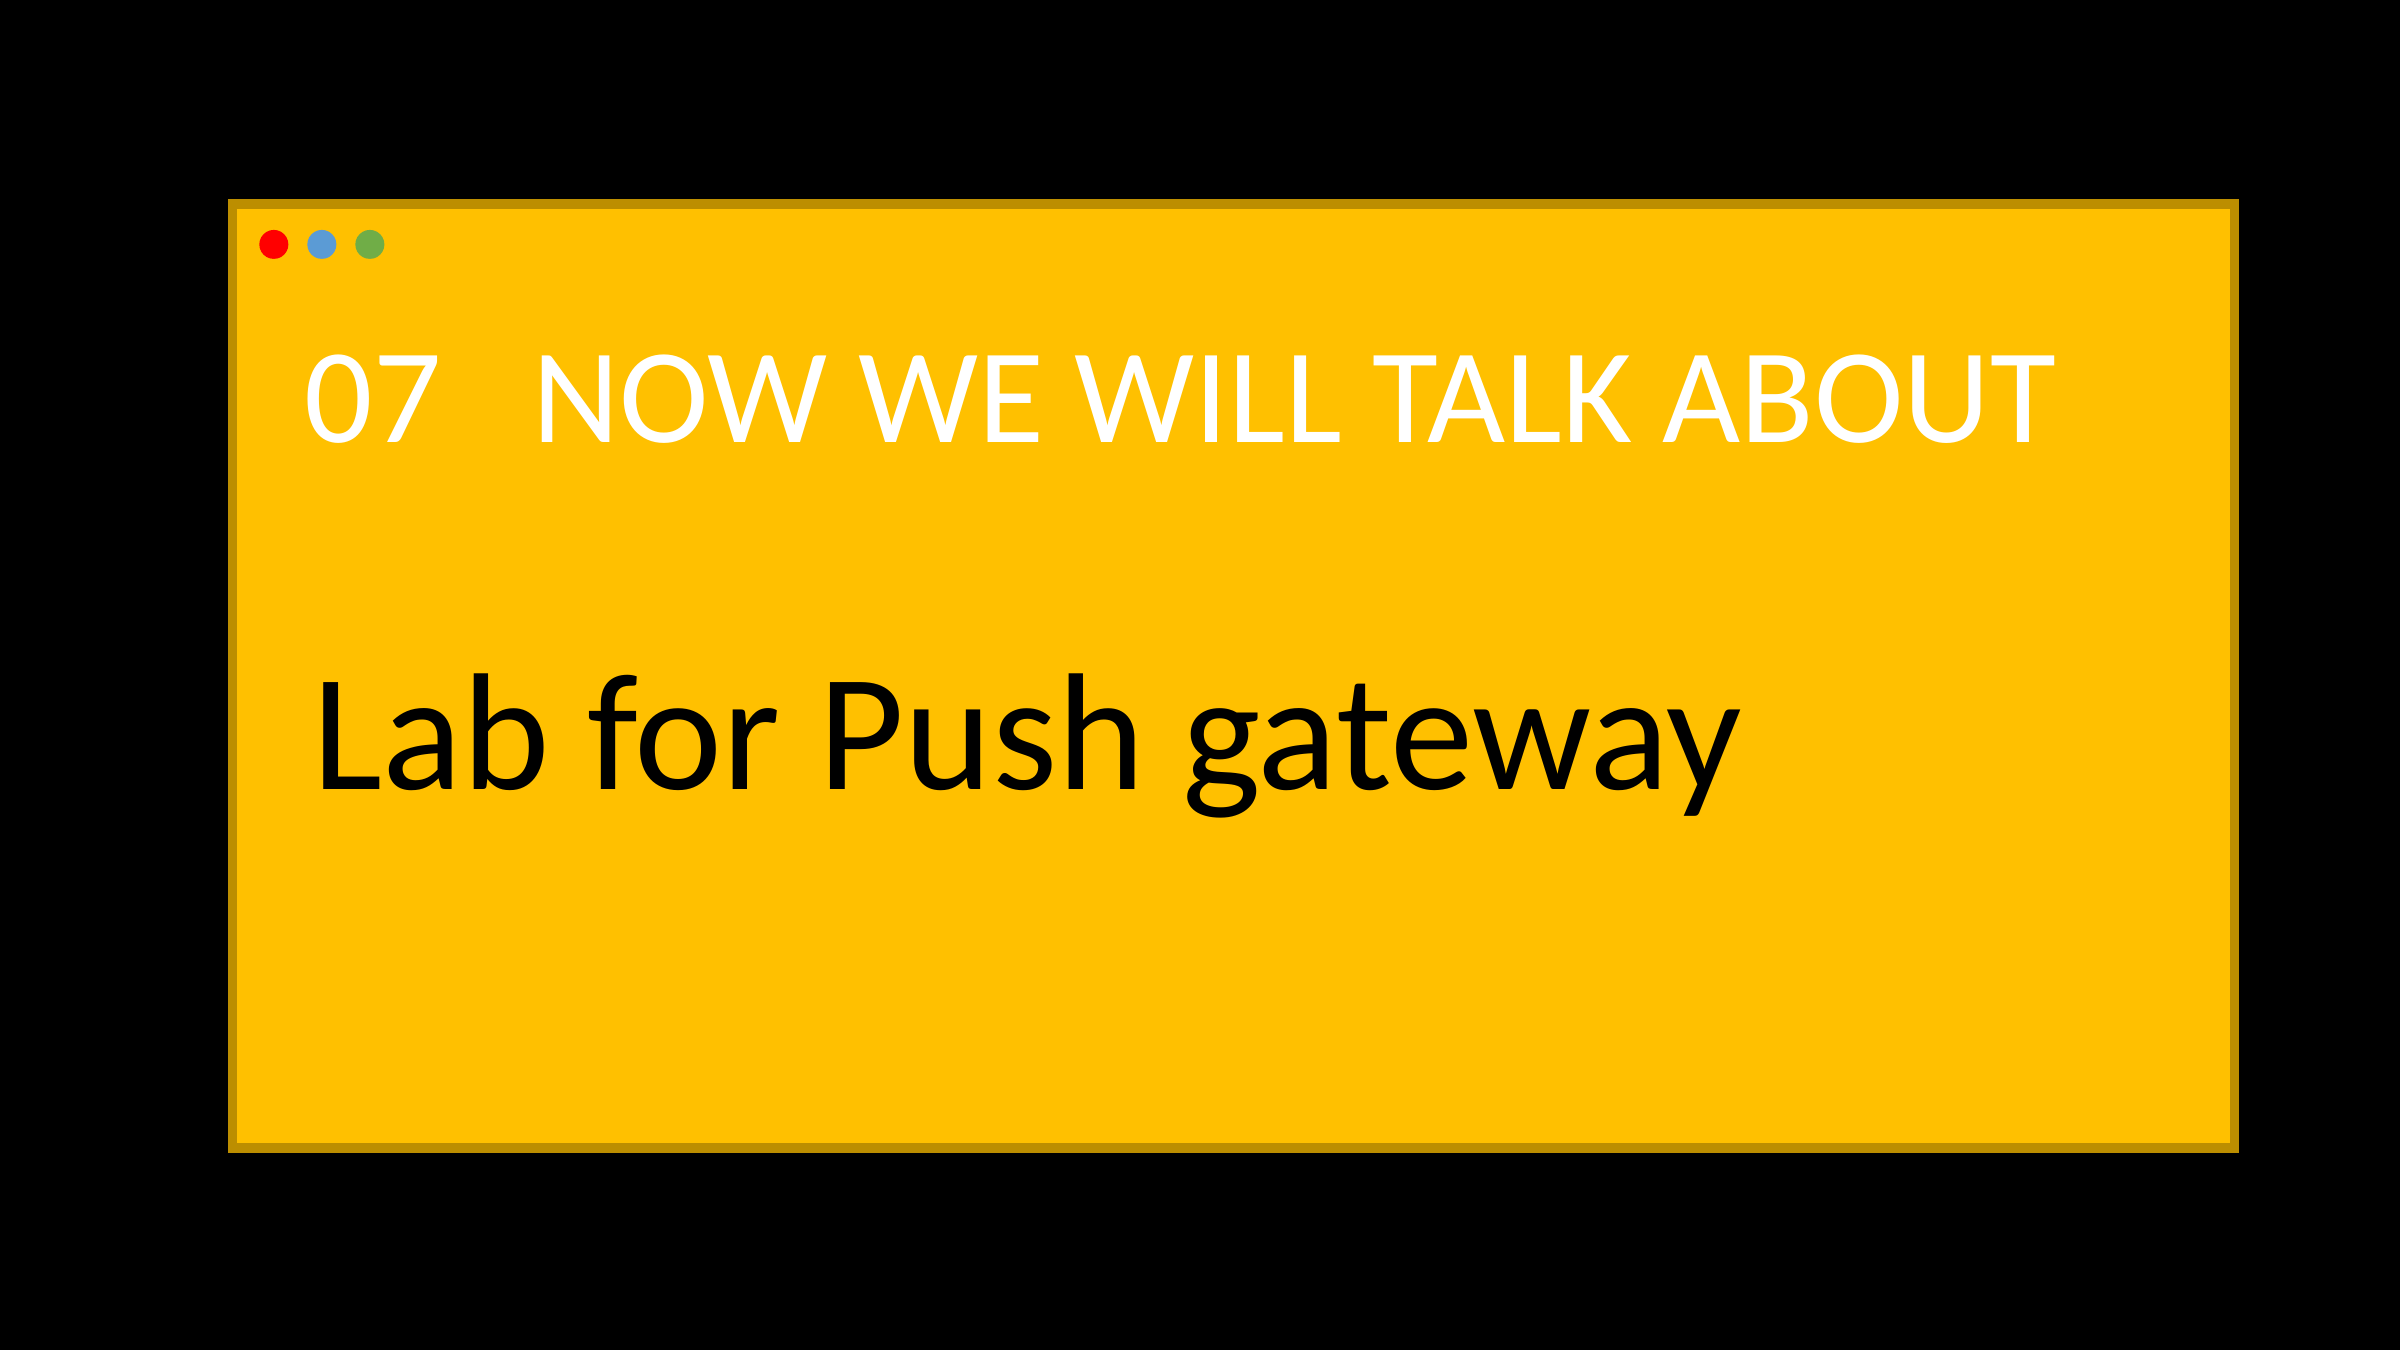

07   NOW WE WILL TALK ABOUT
Lab for Push gateway